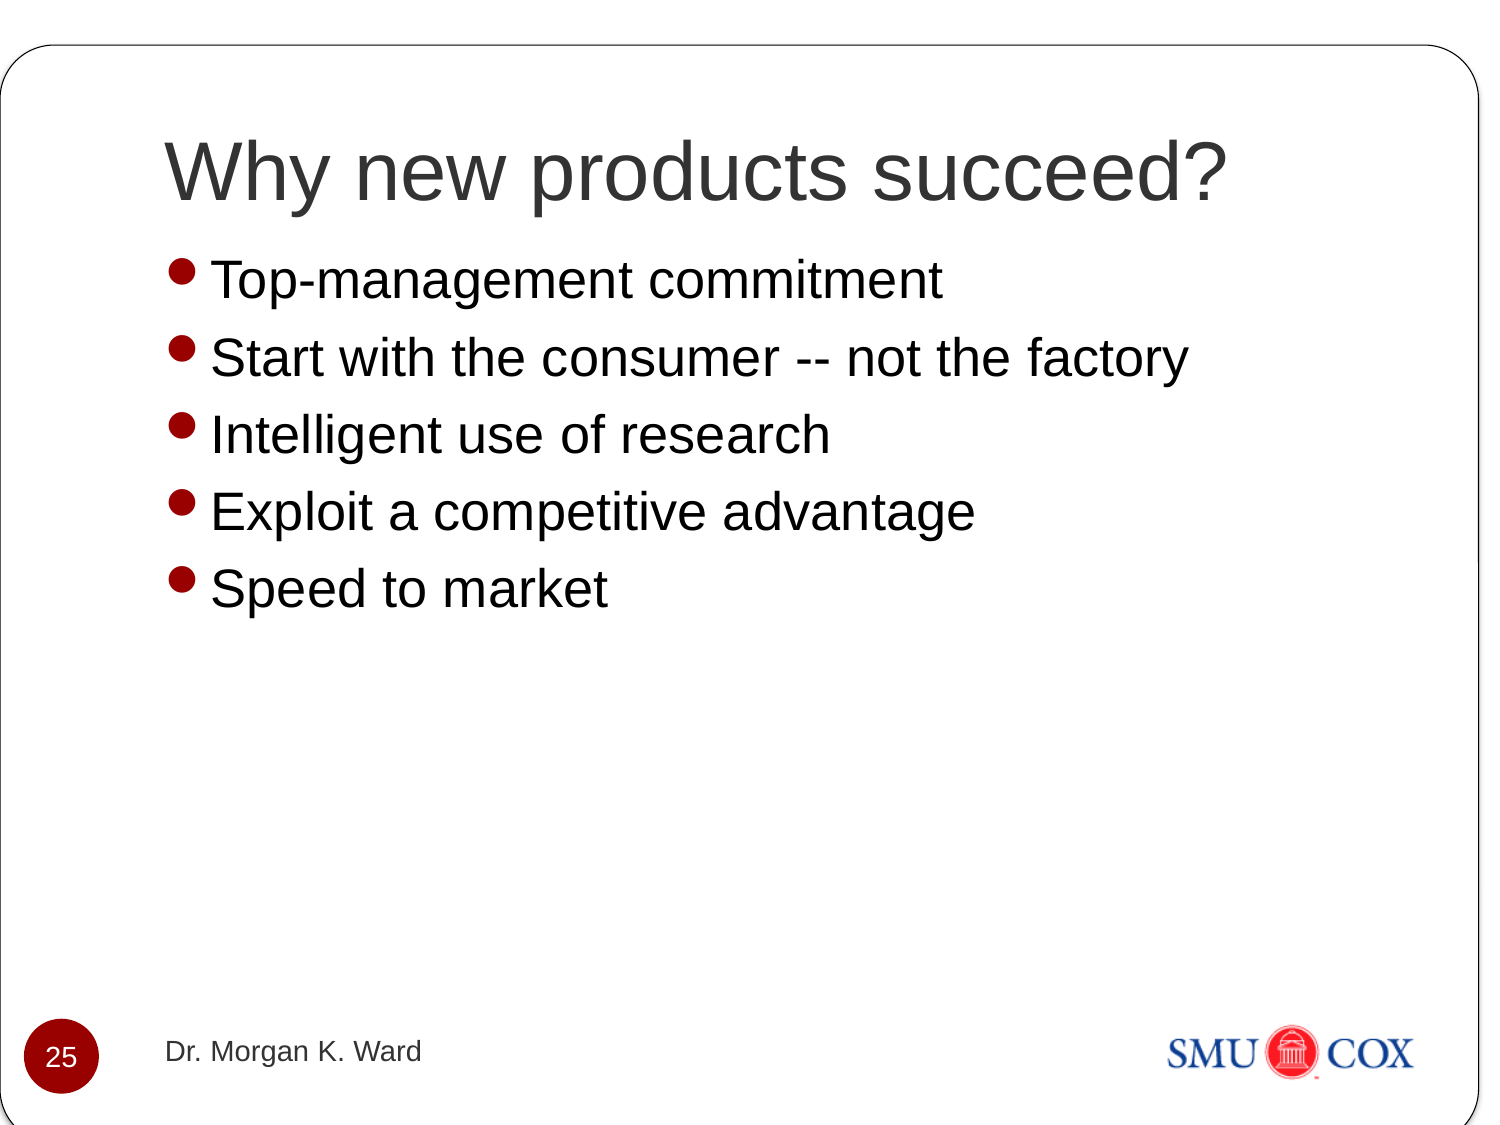

# Why new products succeed?
Top-management commitment
Start with the consumer -- not the factory
Intelligent use of research
Exploit a competitive advantage
Speed to market

Dr. Morgan K. Ward
25